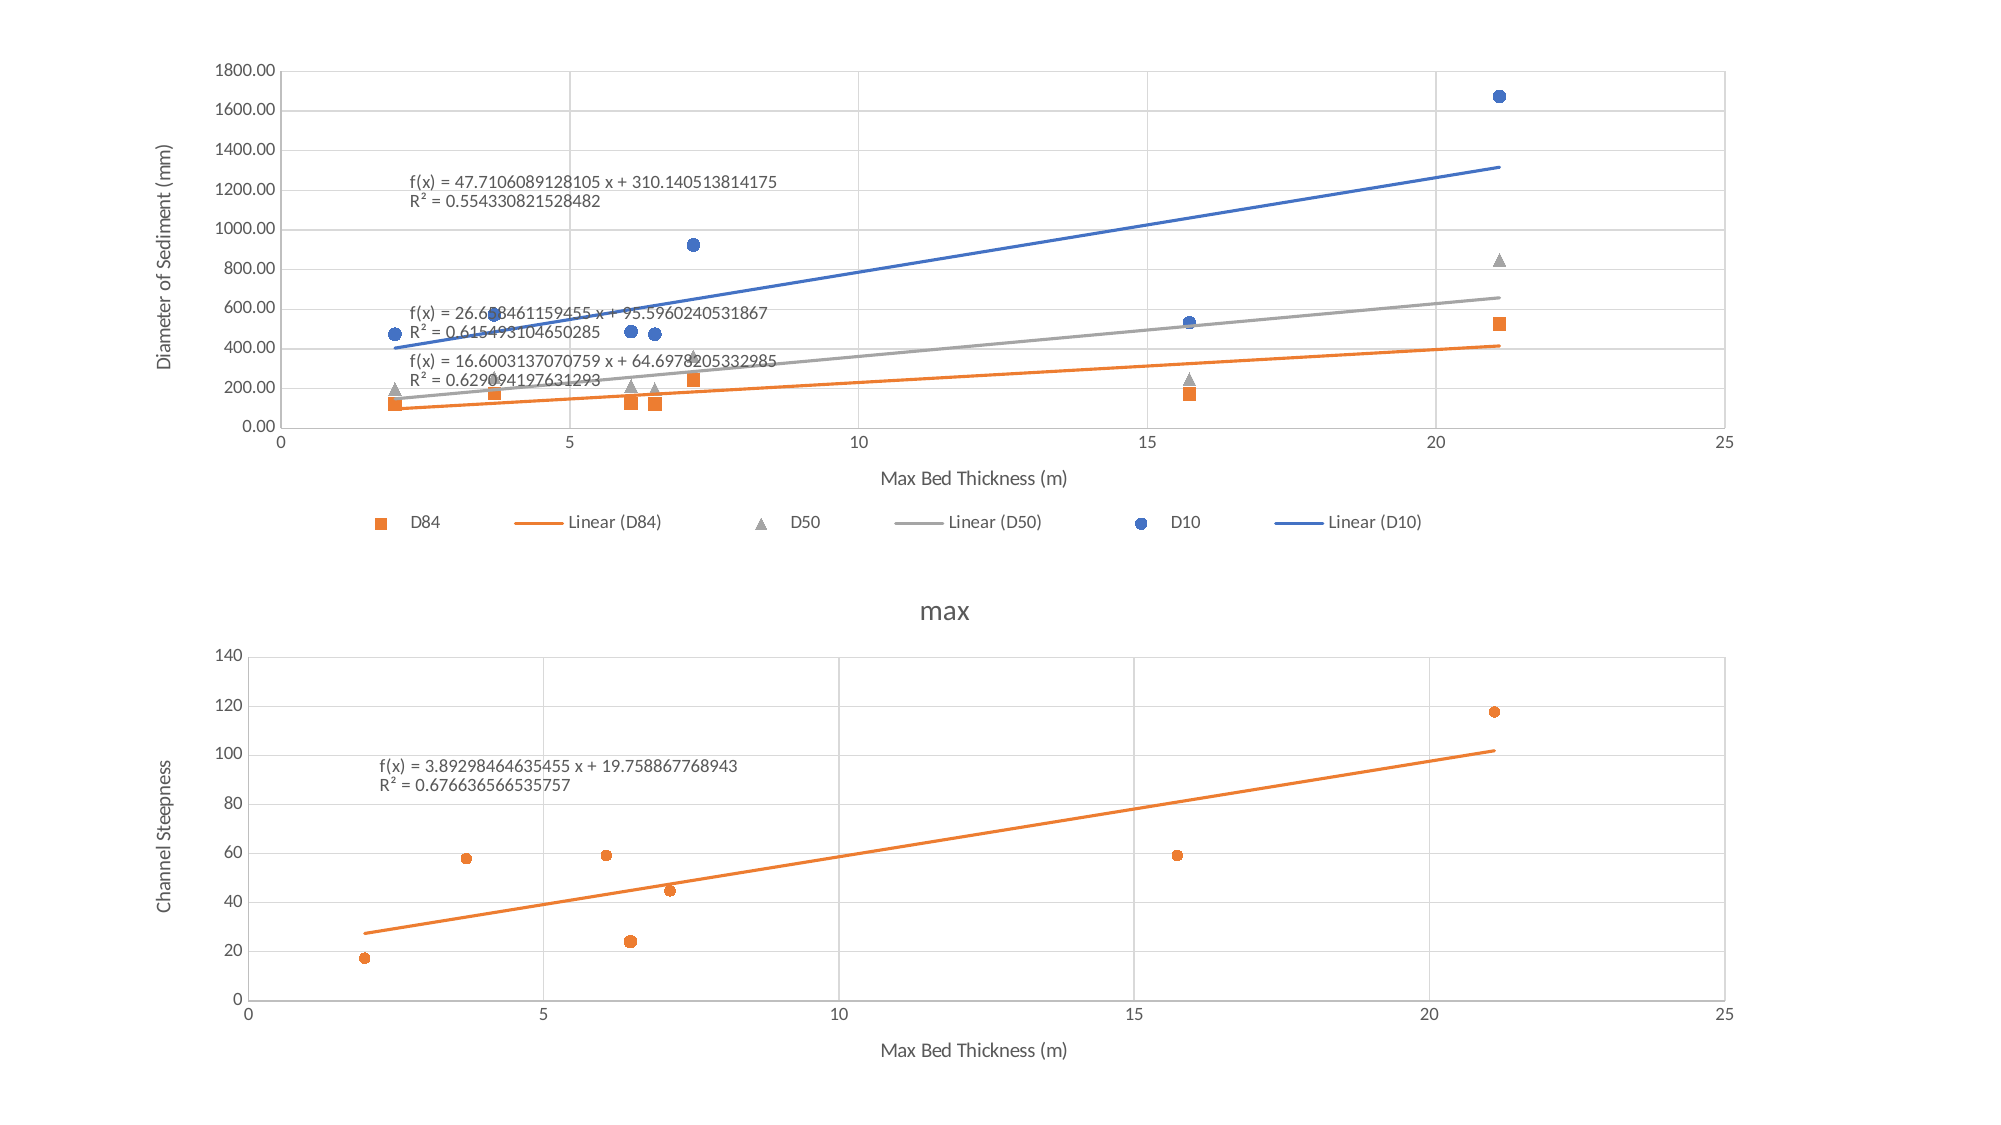

### Chart

| Category |  |  |  |
|---|---|---|---|

### Chart:

| Category |  |
|---|---|